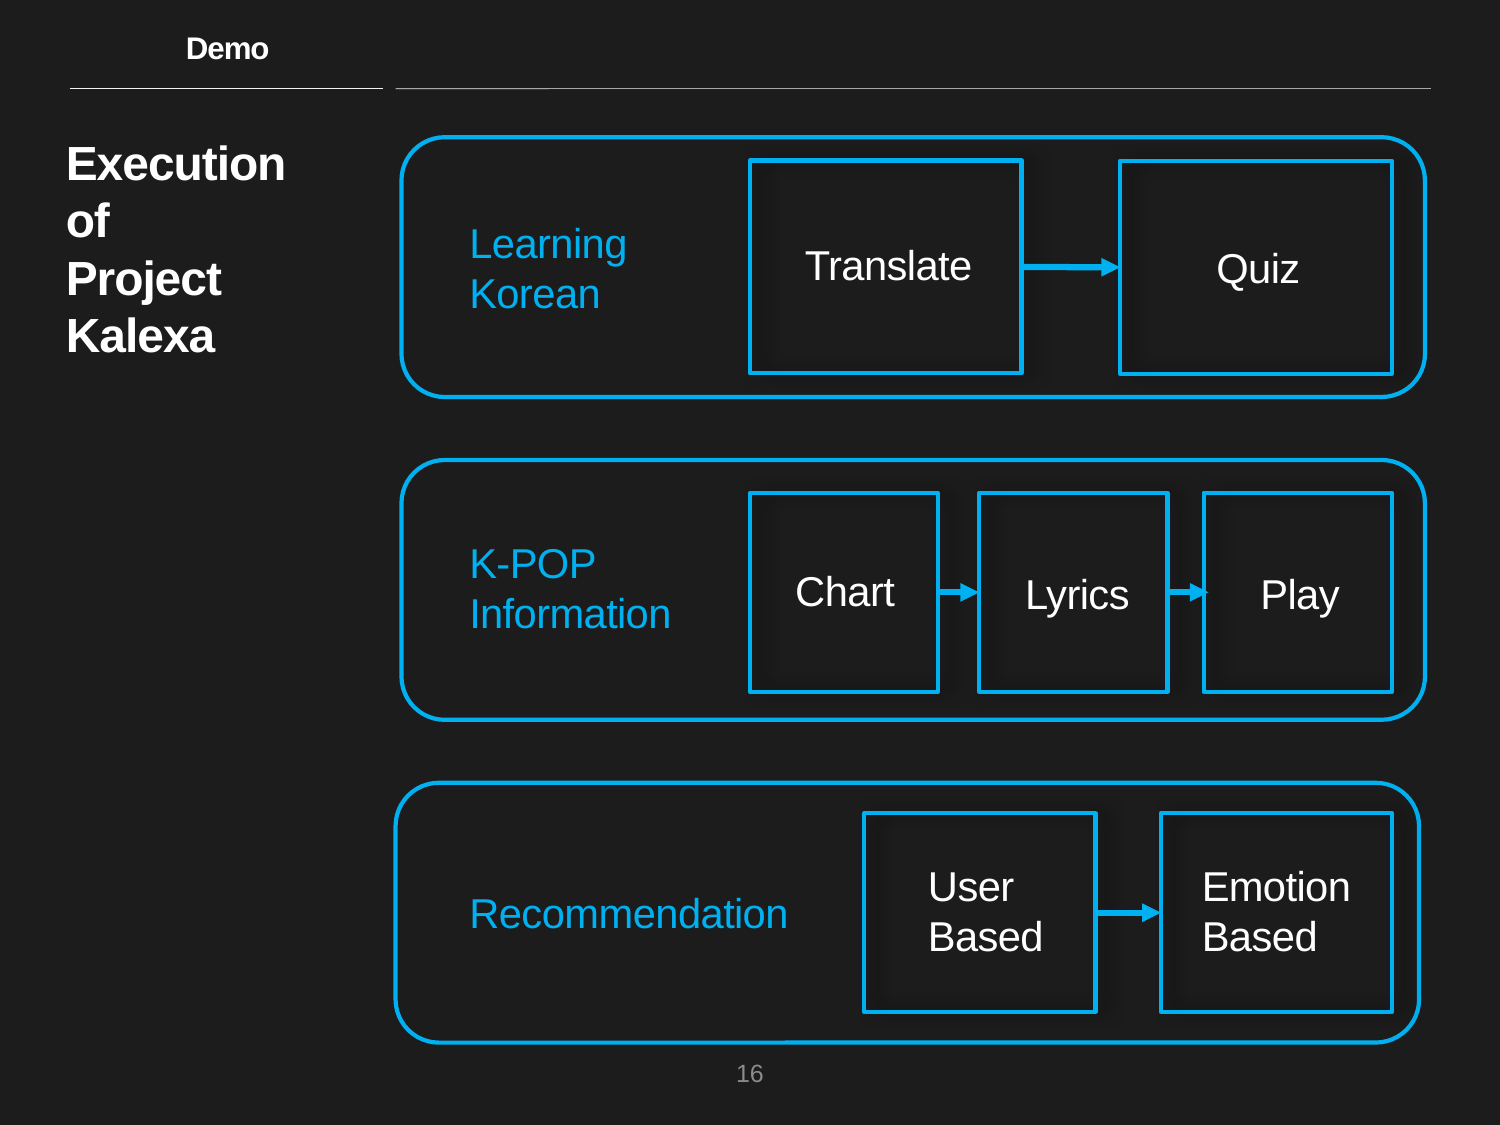

Demo
# Execution of Project Kalexa

Learning
Korean
Translate
Quiz

K-POP
Information
Chart
Lyrics
Play

User
Based
Emotion
Based
Recommendation
16